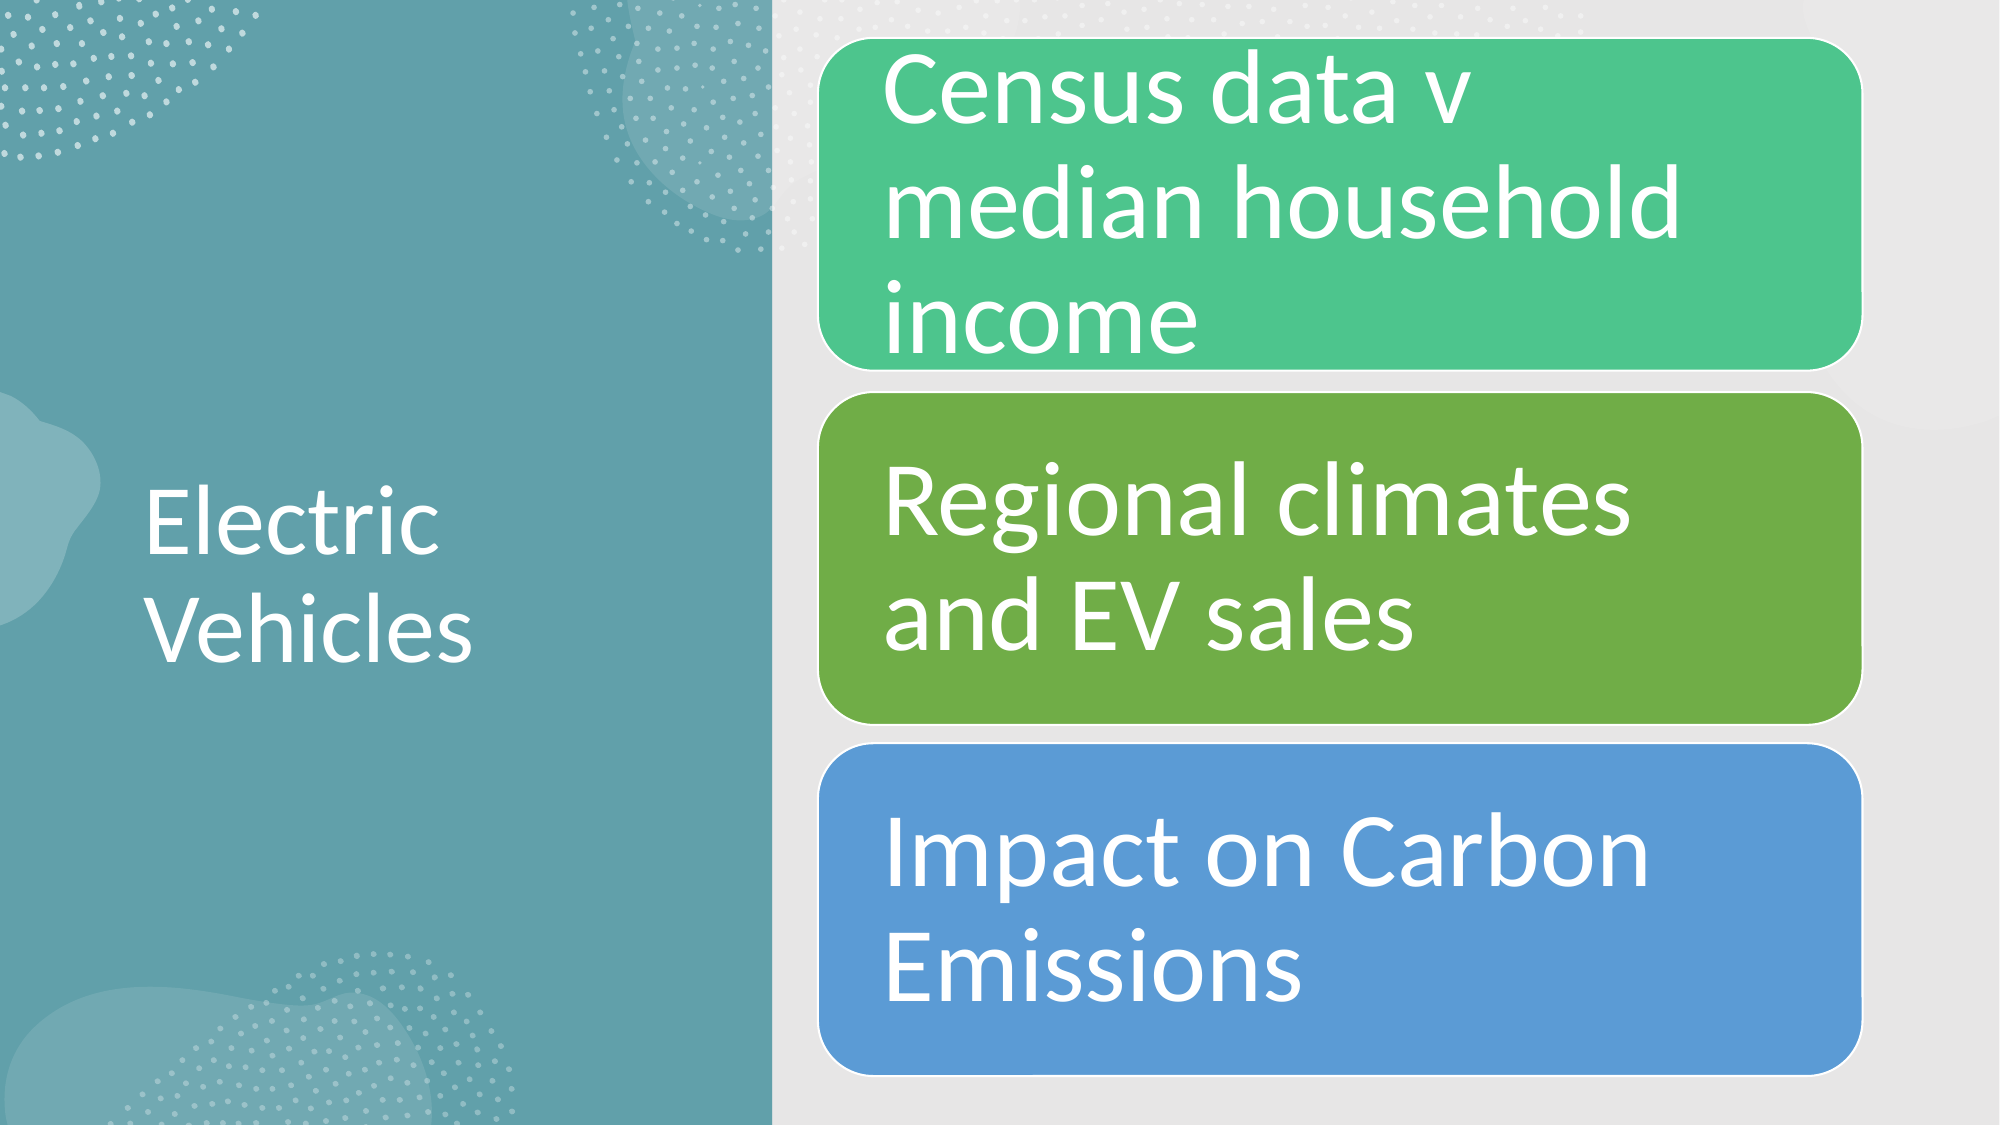

Impact on Carbon Emissions
Census data v median household income
Regional climates and EV sales
# Electric Vehicles